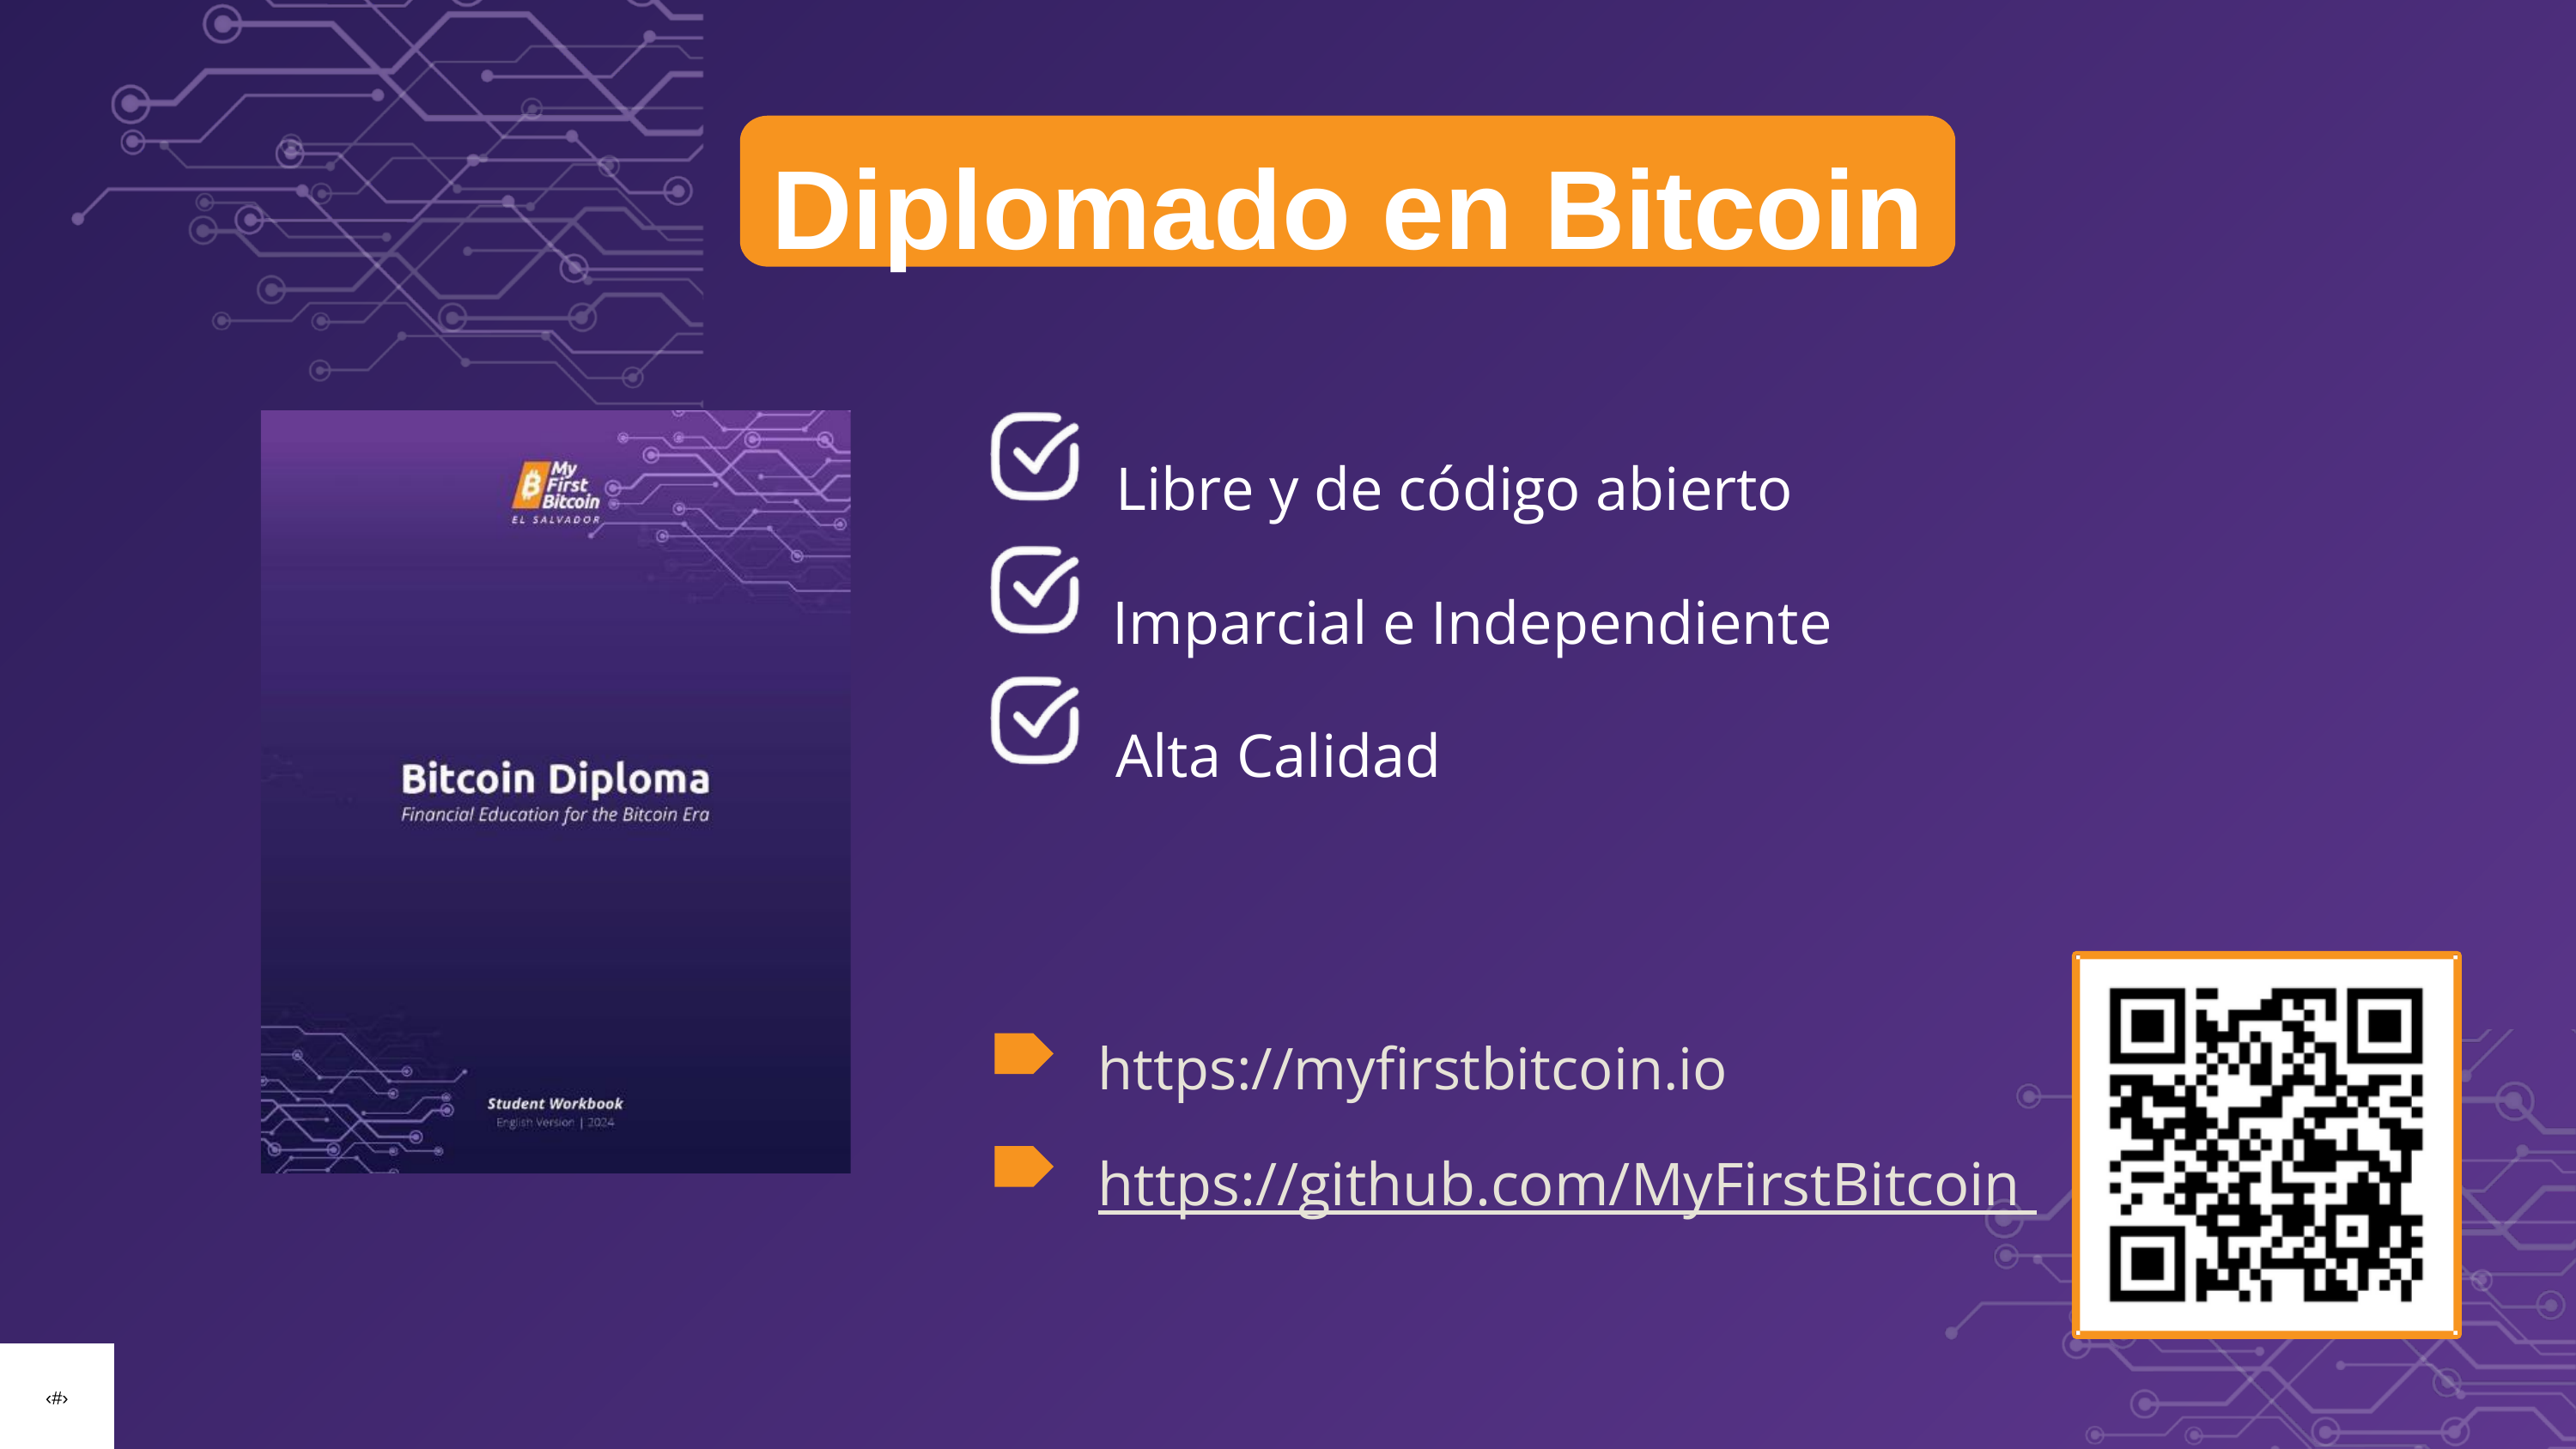

Diplomado en Bitcoin

Libre y de código abierto

Imparcial e Independiente

Alta Calidad

https://myfirstbitcoin.io

https://github.com/MyFirstBitcoin

‹#›